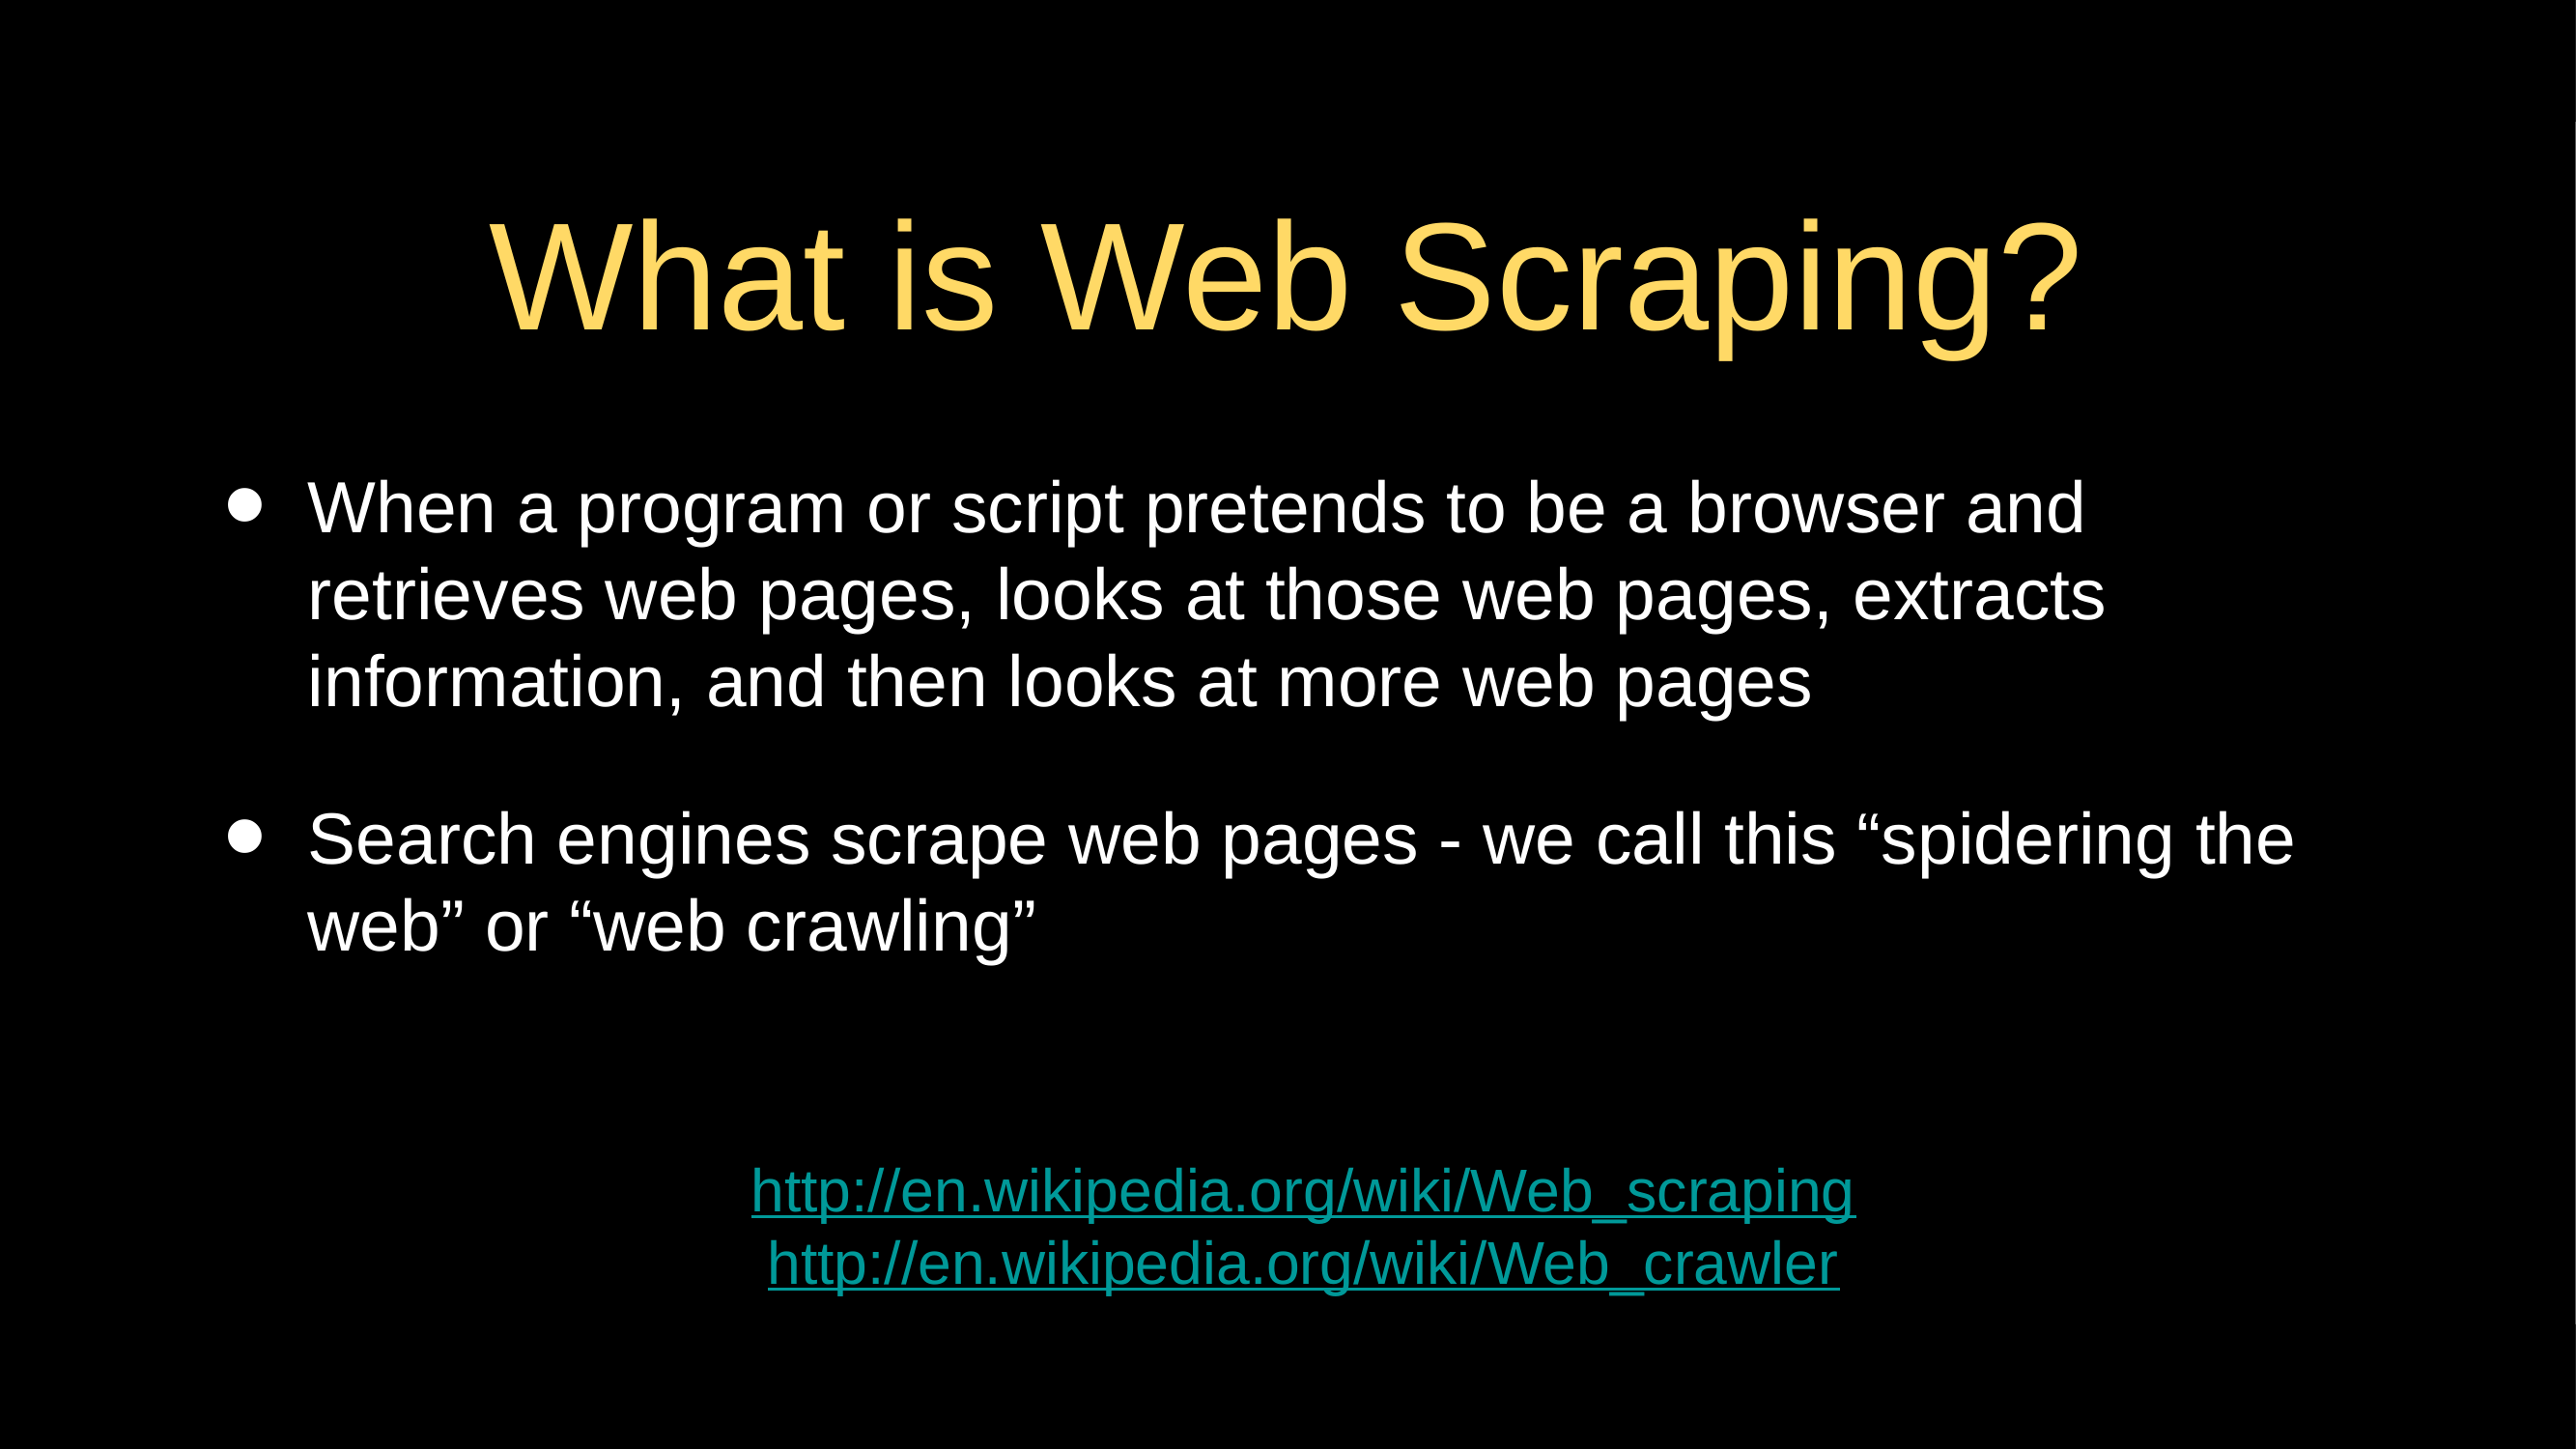

# What is Web Scraping?
When a program or script pretends to be a browser and retrieves web pages, looks at those web pages, extracts information, and then looks at more web pages
Search engines scrape web pages - we call this “spidering the web” or “web crawling”
http://en.wikipedia.org/wiki/Web_scraping
http://en.wikipedia.org/wiki/Web_crawler